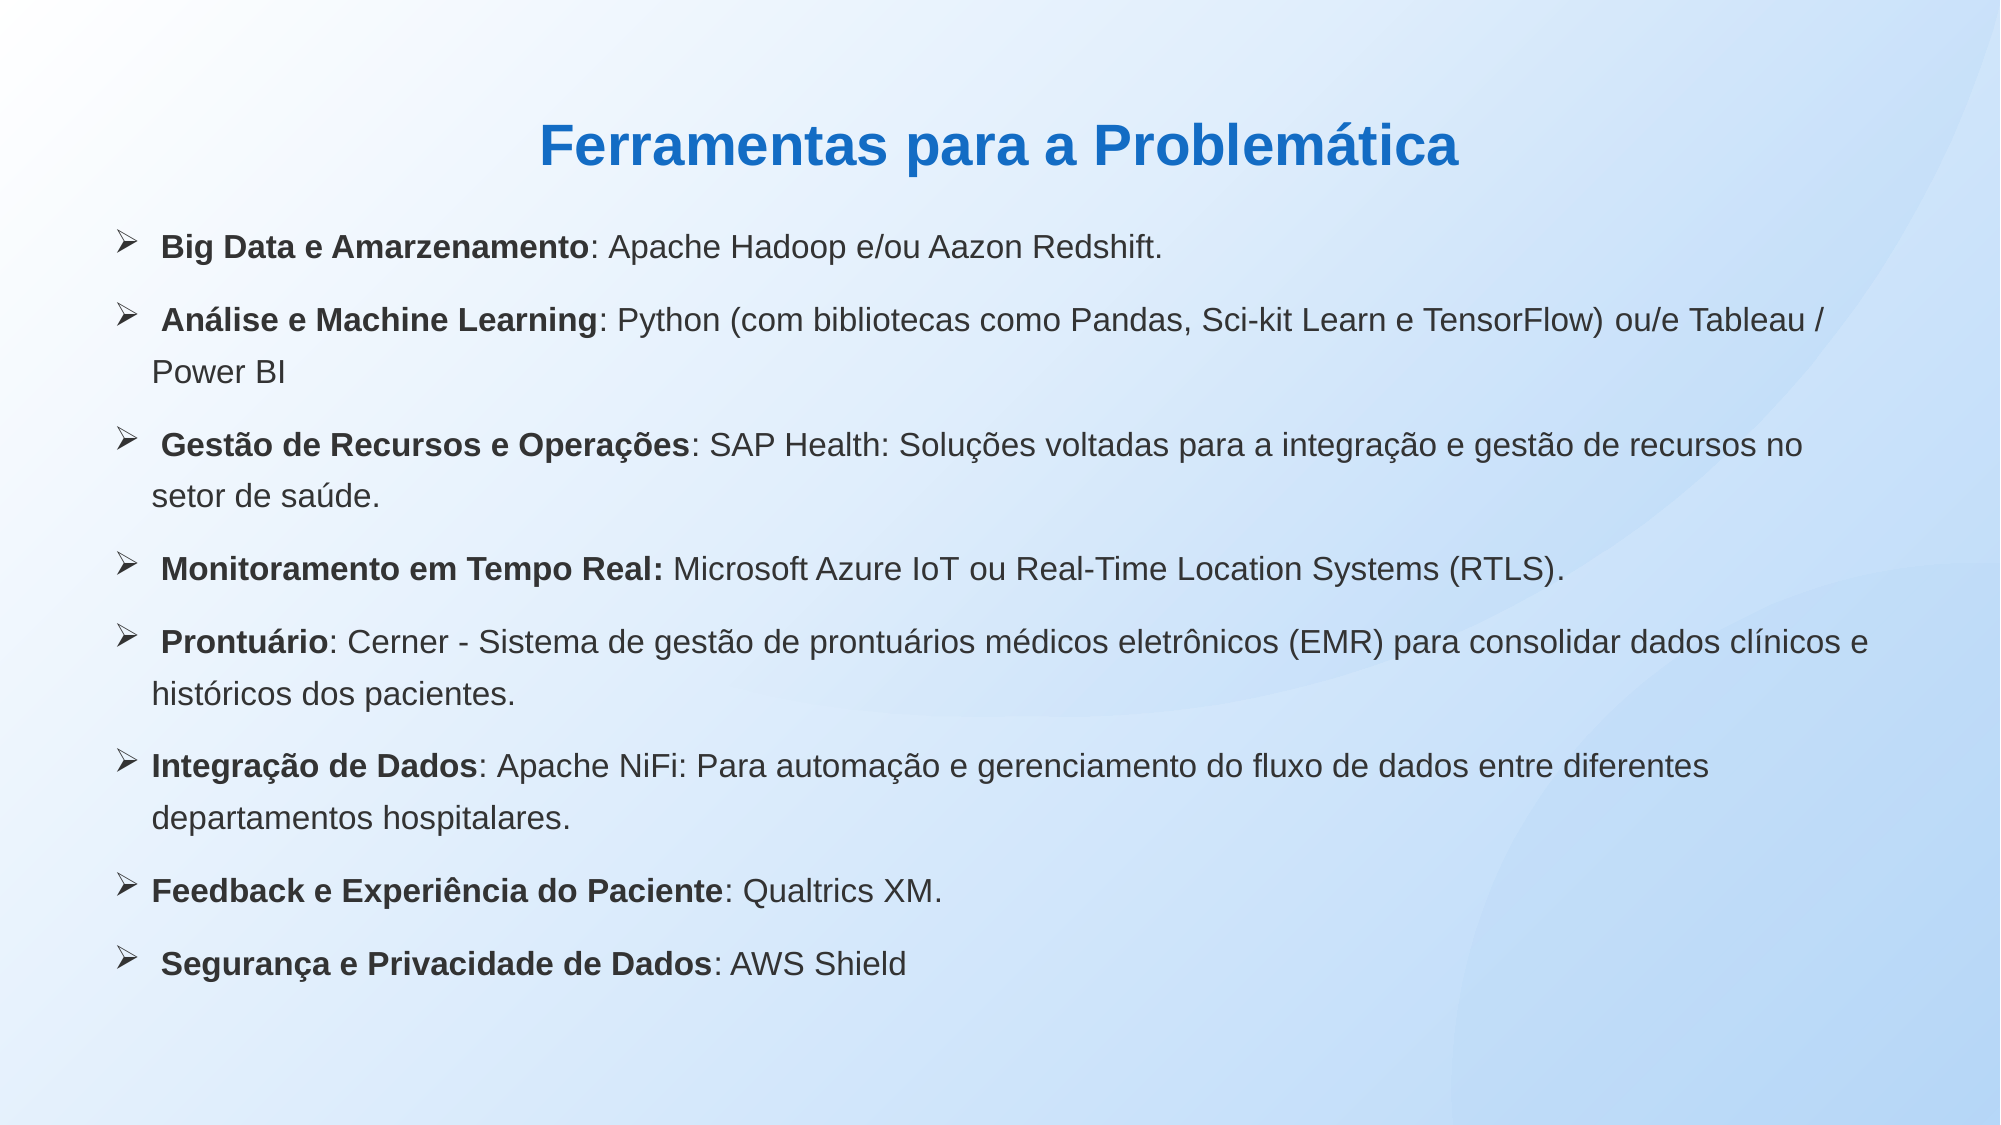

# Ferramentas para a Problemática
 Big Data e Amarzenamento: Apache Hadoop e/ou Aazon Redshift.
 Análise e Machine Learning: Python (com bibliotecas como Pandas, Sci-kit Learn e TensorFlow) ou/e Tableau / Power BI
 Gestão de Recursos e Operações: SAP Health: Soluções voltadas para a integração e gestão de recursos no setor de saúde.
 Monitoramento em Tempo Real: Microsoft Azure IoT ou Real-Time Location Systems (RTLS).
 Prontuário: Cerner - Sistema de gestão de prontuários médicos eletrônicos (EMR) para consolidar dados clínicos e históricos dos pacientes.
Integração de Dados: Apache NiFi: Para automação e gerenciamento do fluxo de dados entre diferentes departamentos hospitalares.
Feedback e Experiência do Paciente: Qualtrics XM.
 Segurança e Privacidade de Dados: AWS Shield